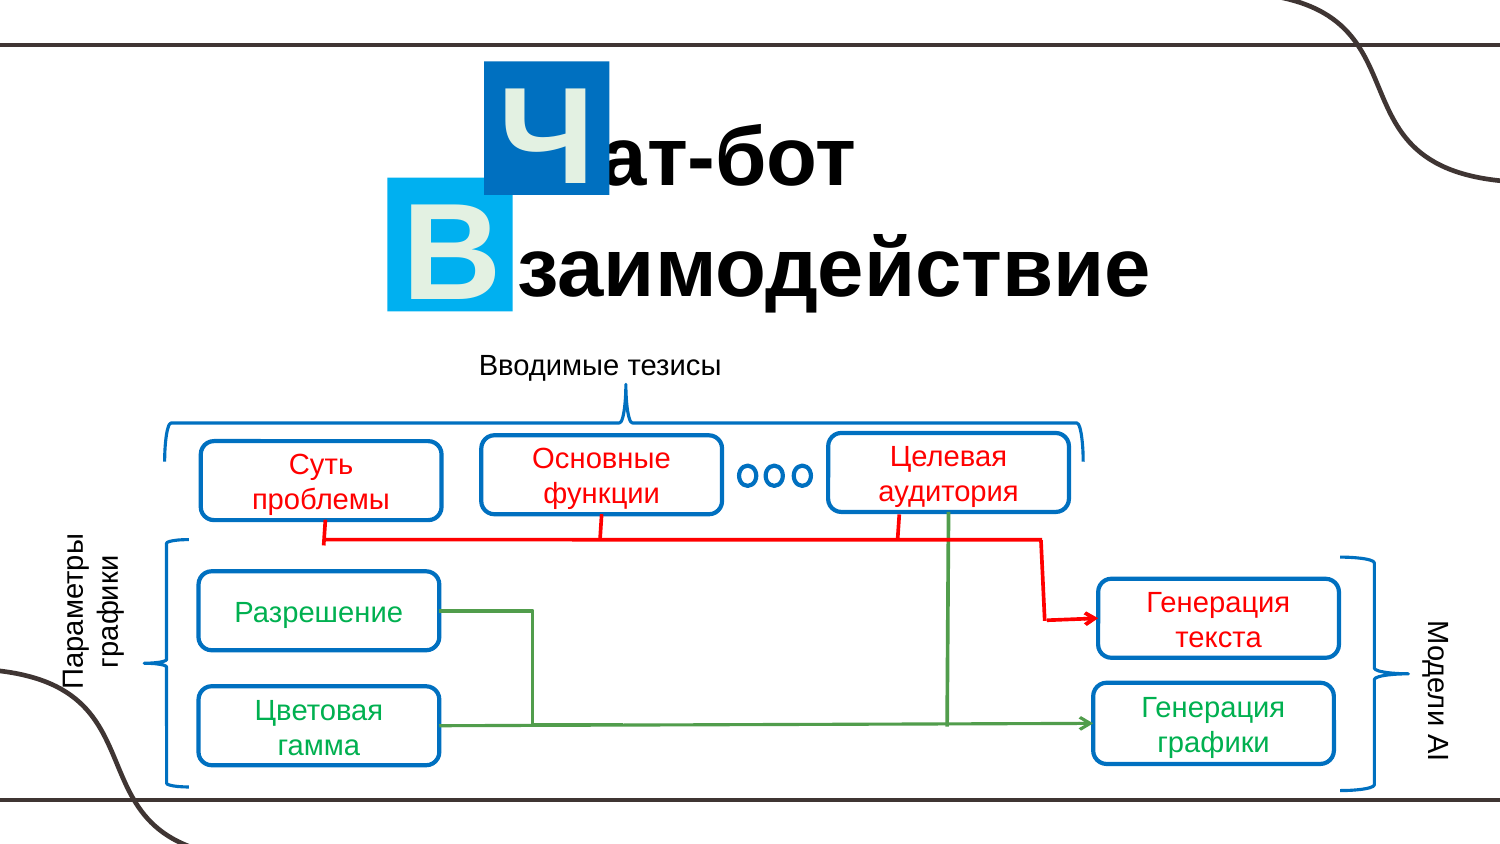

Ч
ат-бот
В
заимодействие
Вводимые тезисы
Целевая аудитория
Основные функции
Суть проблемы

Параметры
графики

Разрешение
Генерация текста
Модели AI
Генерация графики
Цветовая гамма